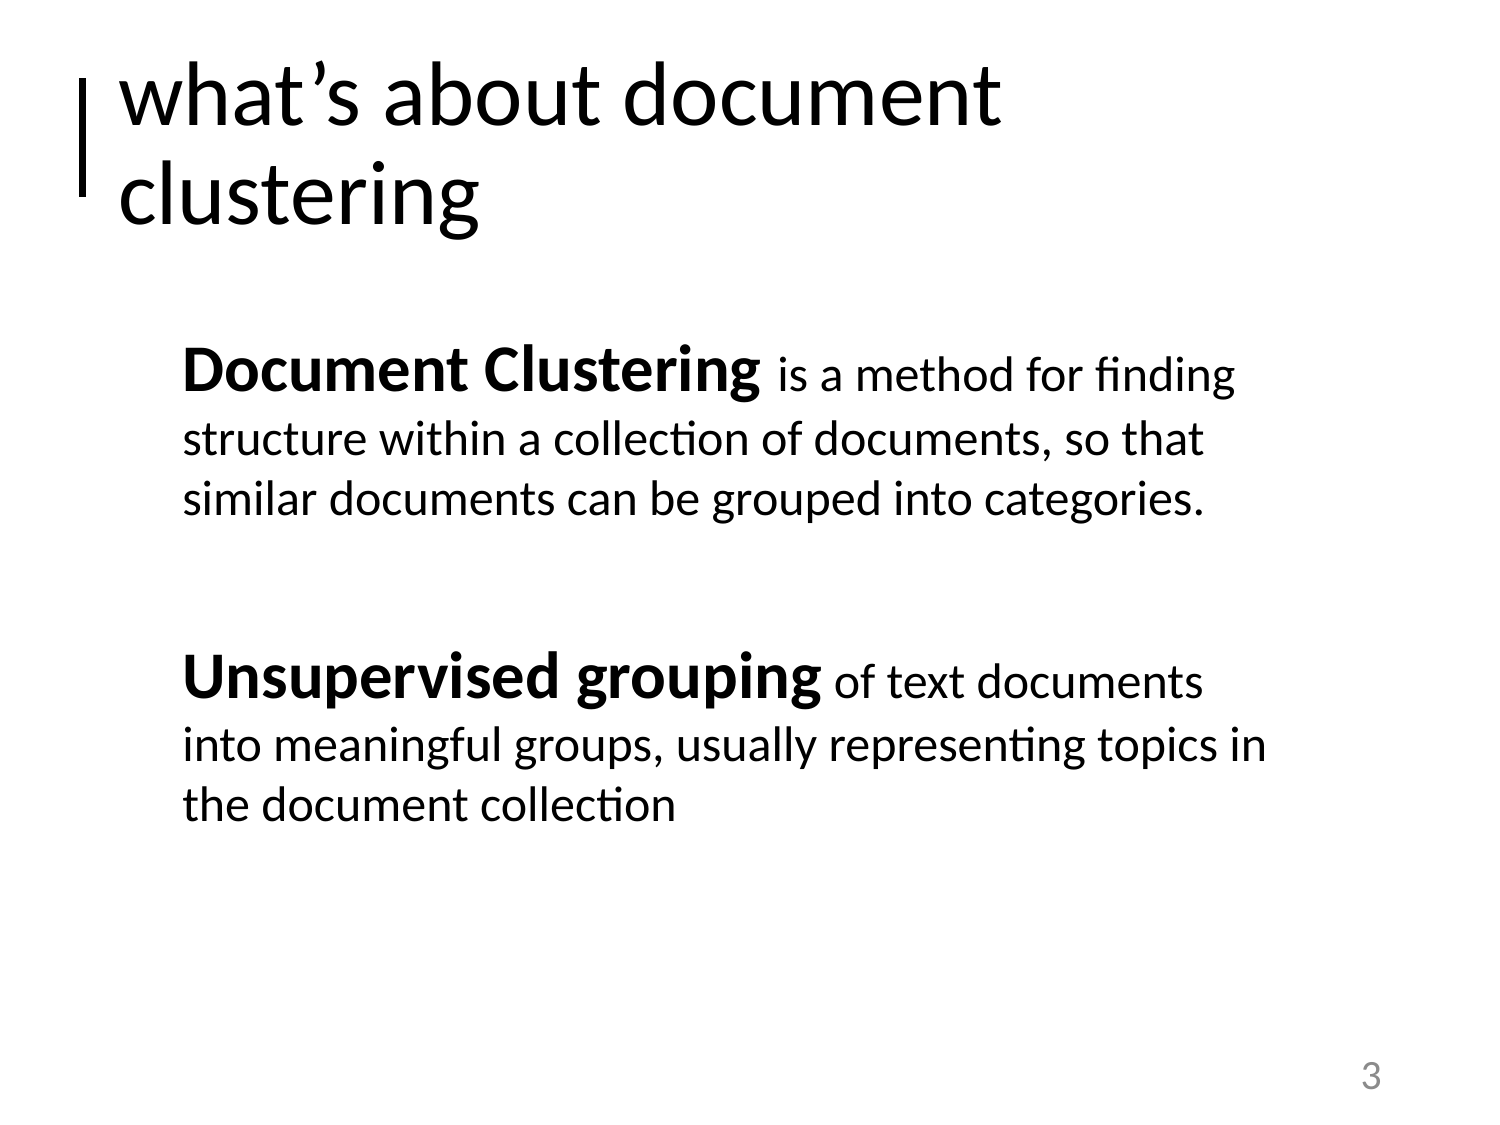

# what’s about document clustering
Document Clustering is a method for finding structure within a collection of documents, so that similar documents can be grouped into categories.
Unsupervised grouping of text documents into meaningful groups, usually representing topics in the document collection
3